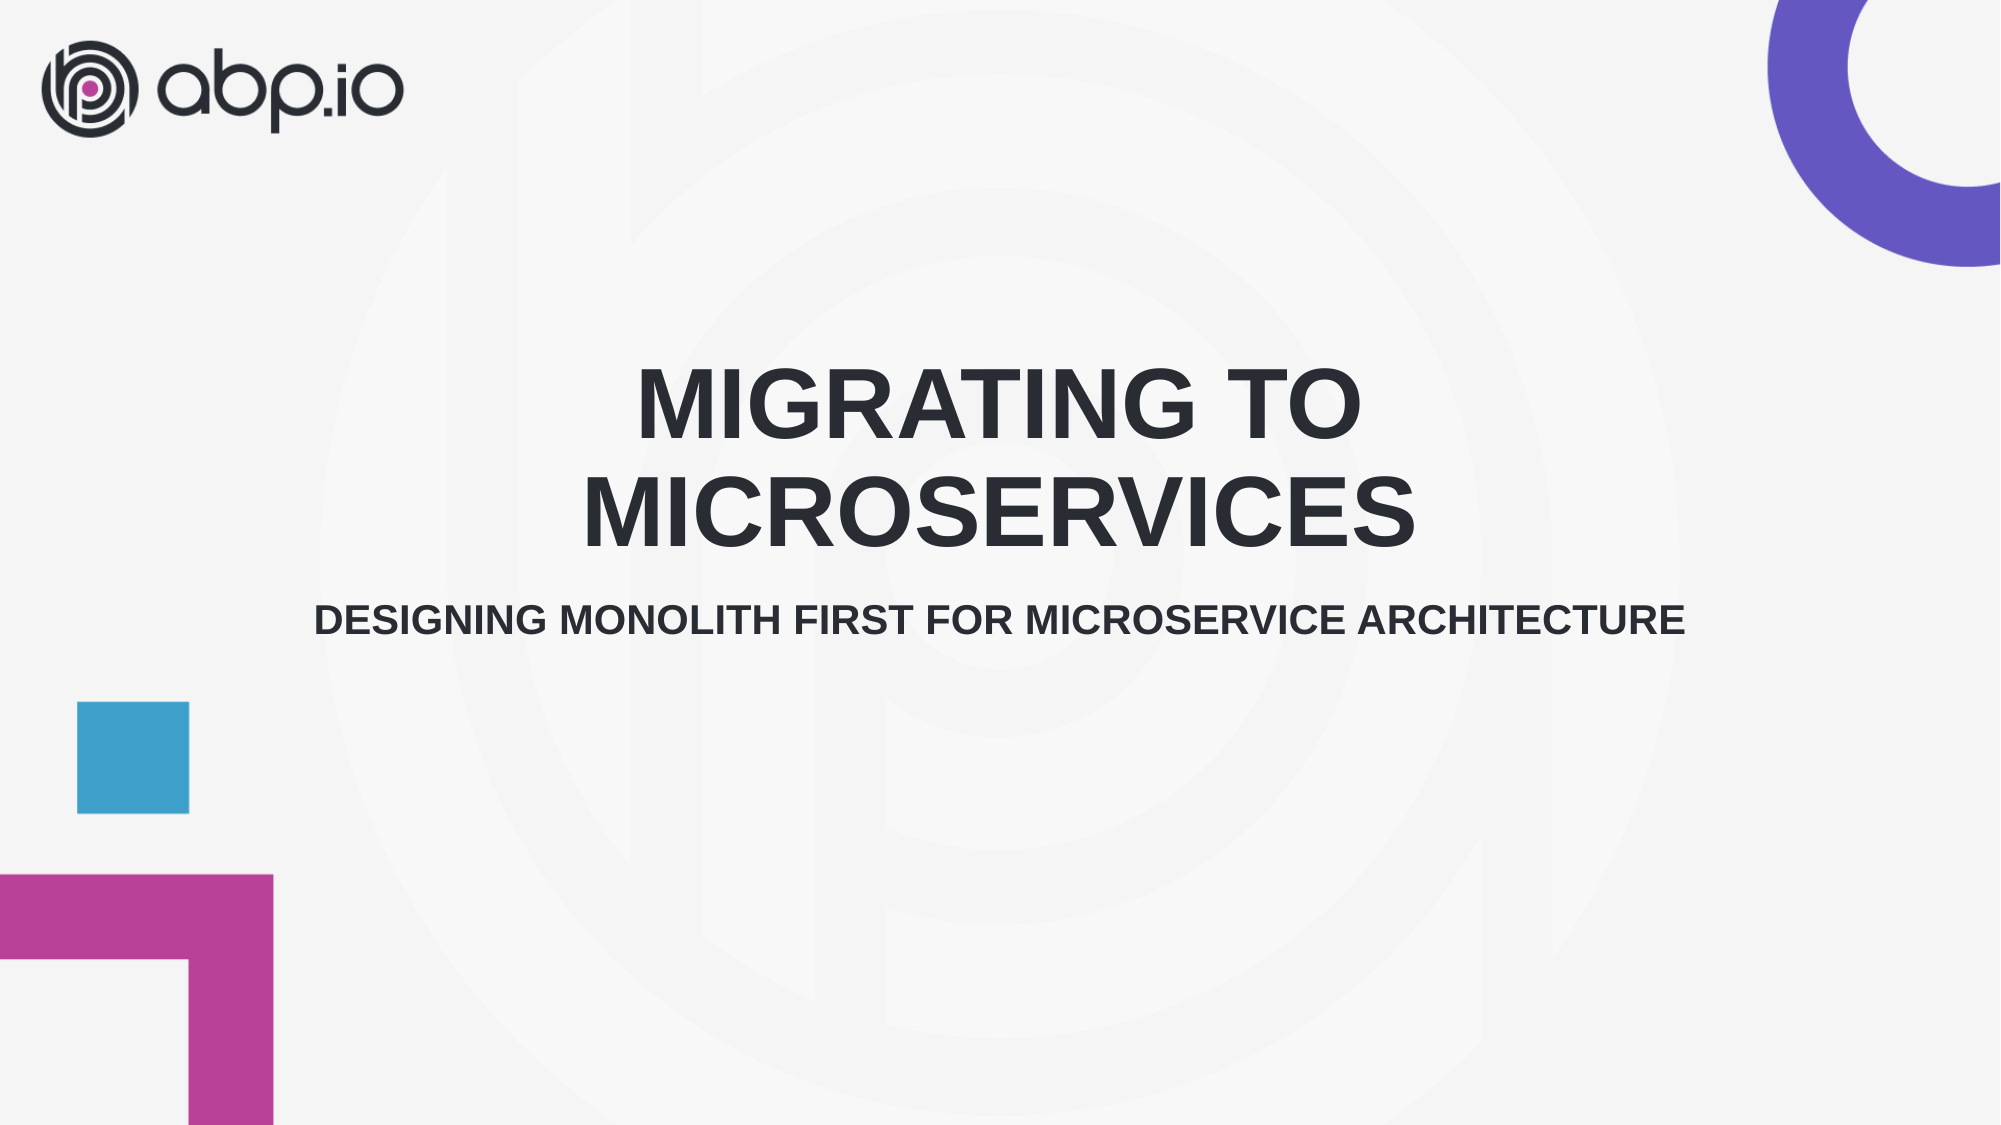

# MIGRATING TO MICROSERVICES
DESIGNING MONOLITH FIRST FOR MICROSERVICE ARCHITECTURE